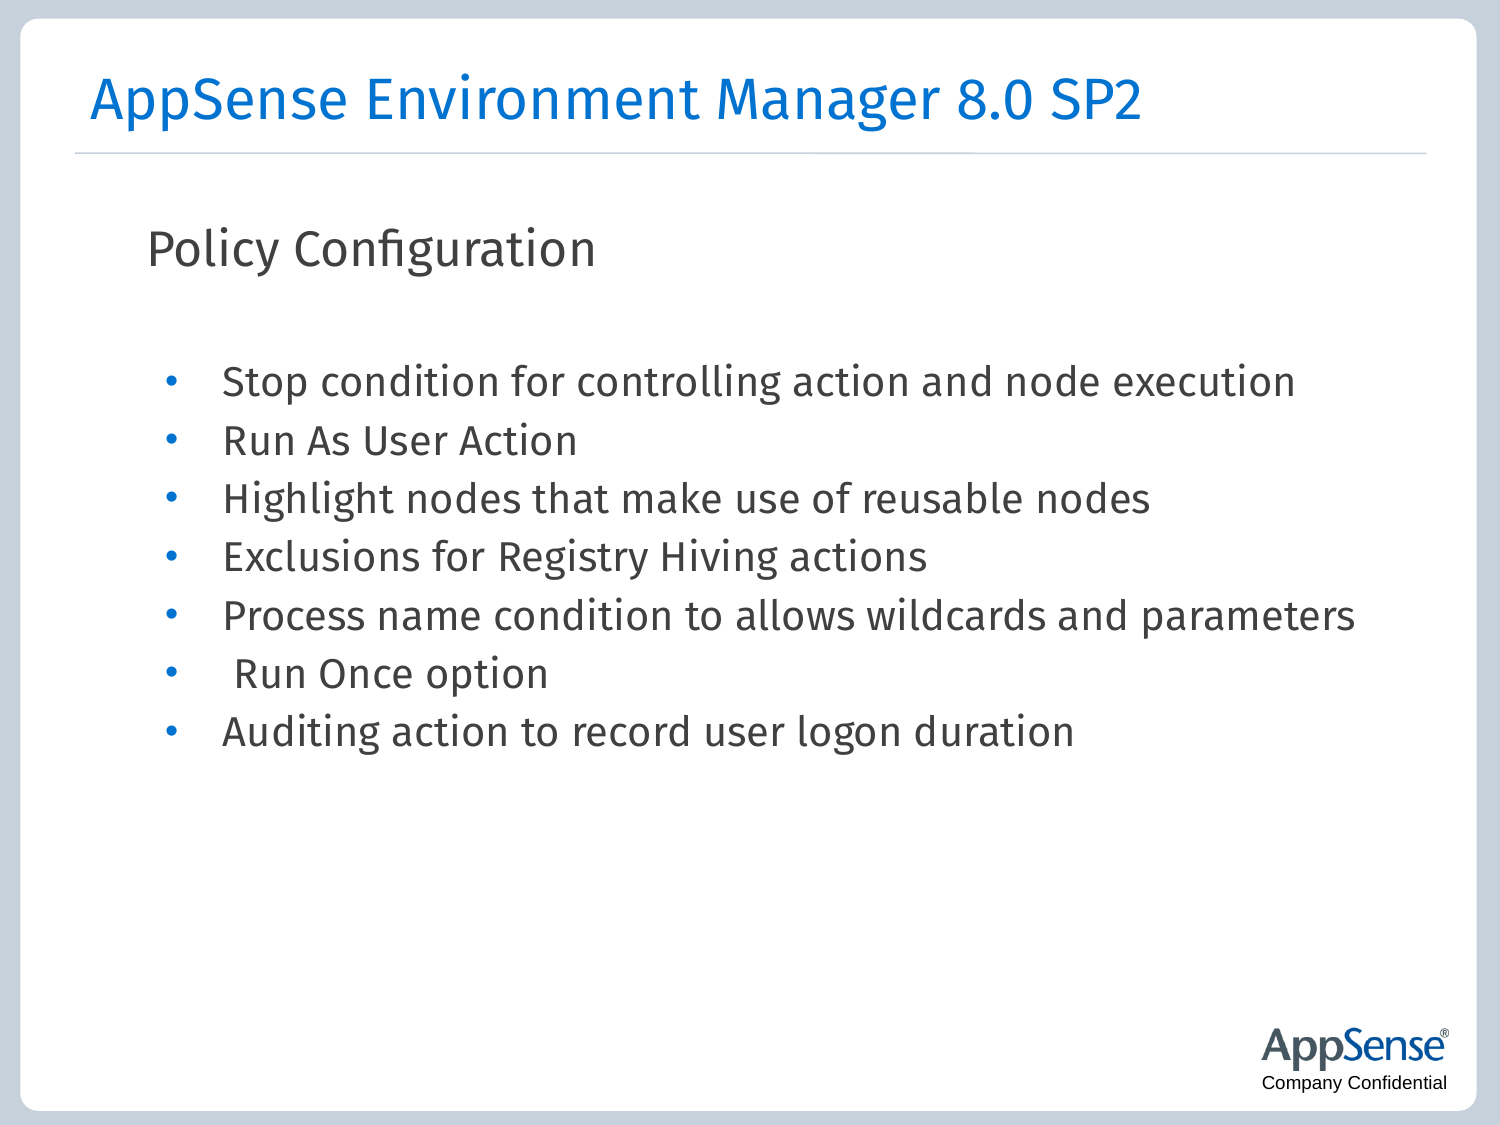

# AppSense Environment Manager 8.0 SP2
	Policy Configuration

 Stop condition for controlling action and node execution
 Run As User Action
 Highlight nodes that make use of reusable nodes
 Exclusions for Registry Hiving actions
 Process name condition to allows wildcards and parameters
  Run Once option
 Auditing action to record user logon duration